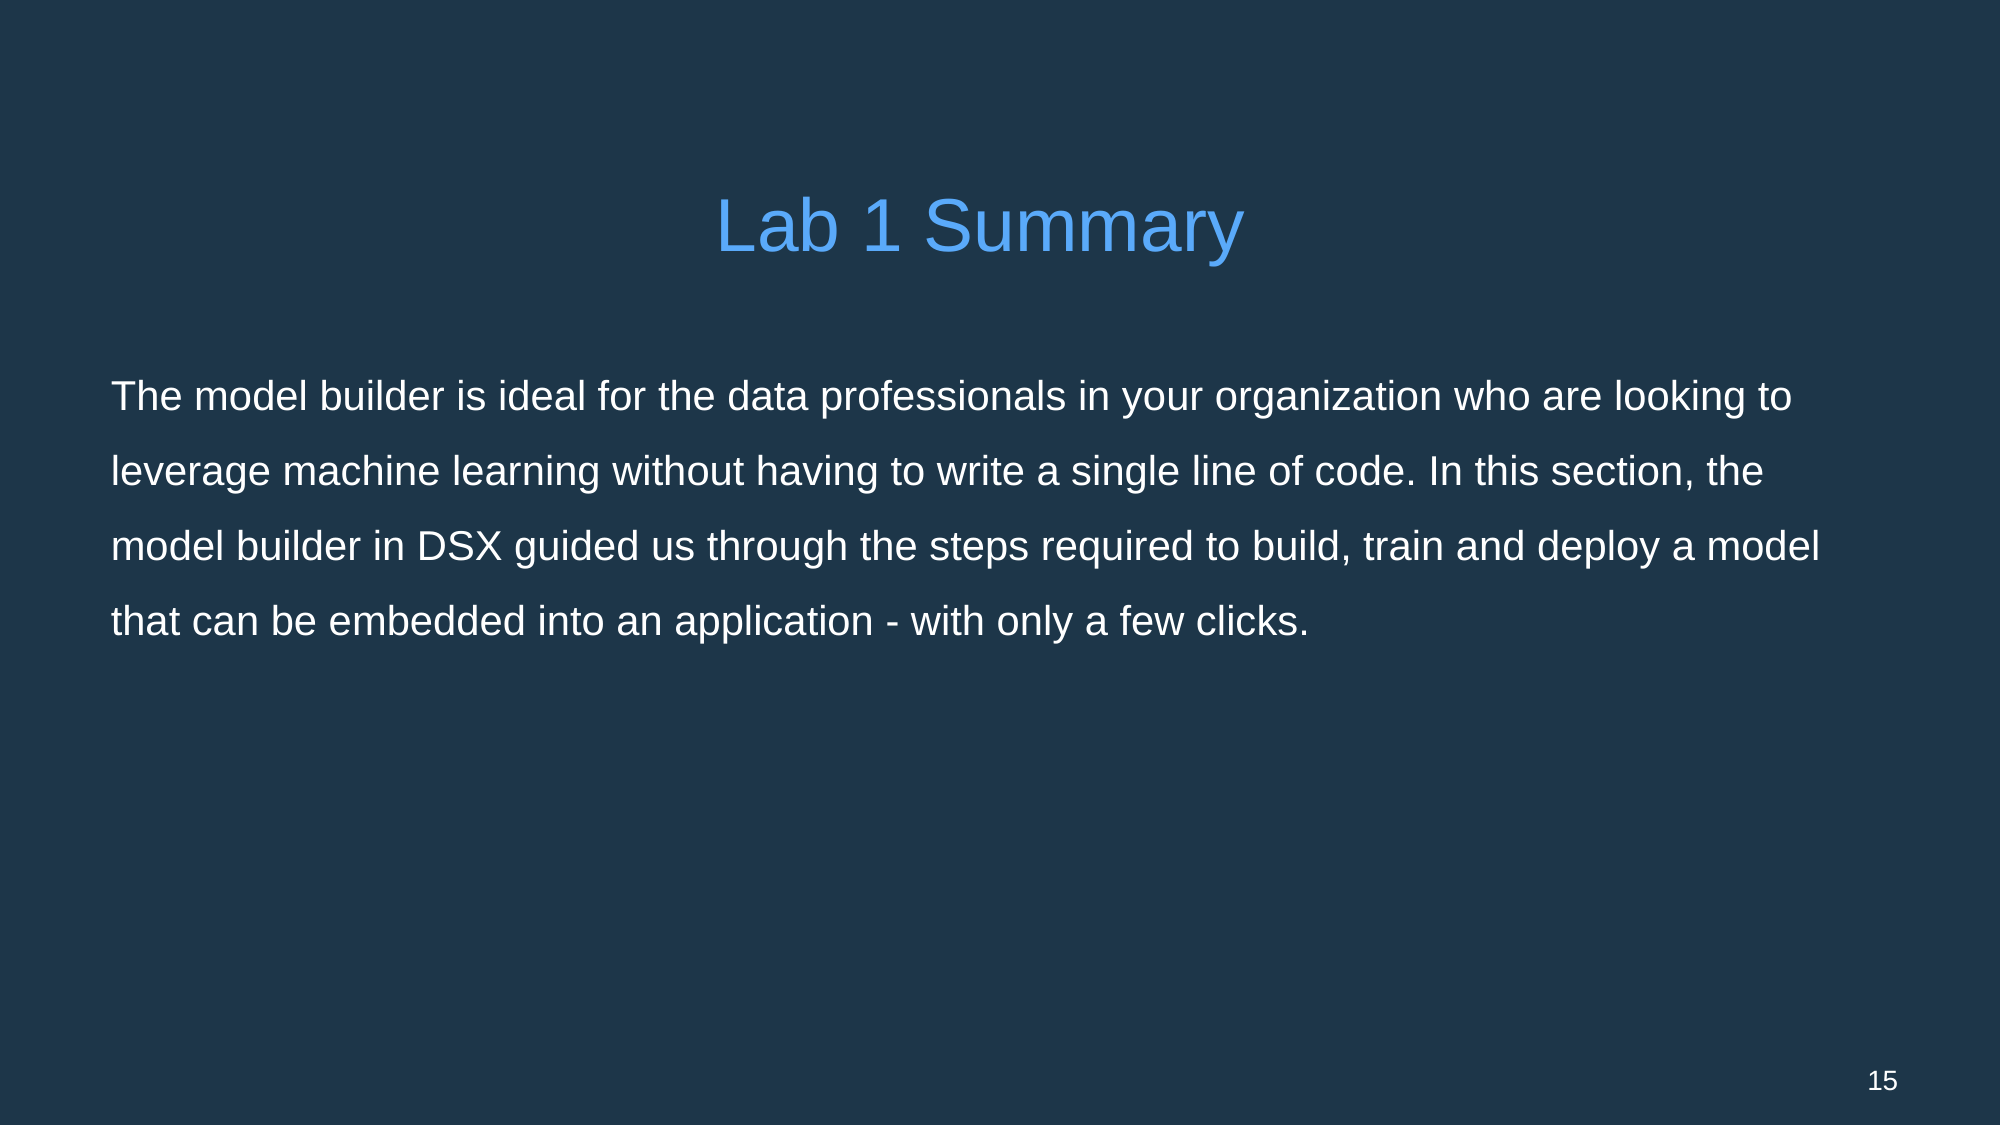

# Lab 1 Summary
The model builder is ideal for the data professionals in your organization who are looking to leverage machine learning without having to write a single line of code. In this section, the model builder in DSX guided us through the steps required to build, train and deploy a model that can be embedded into an application - with only a few clicks.

15